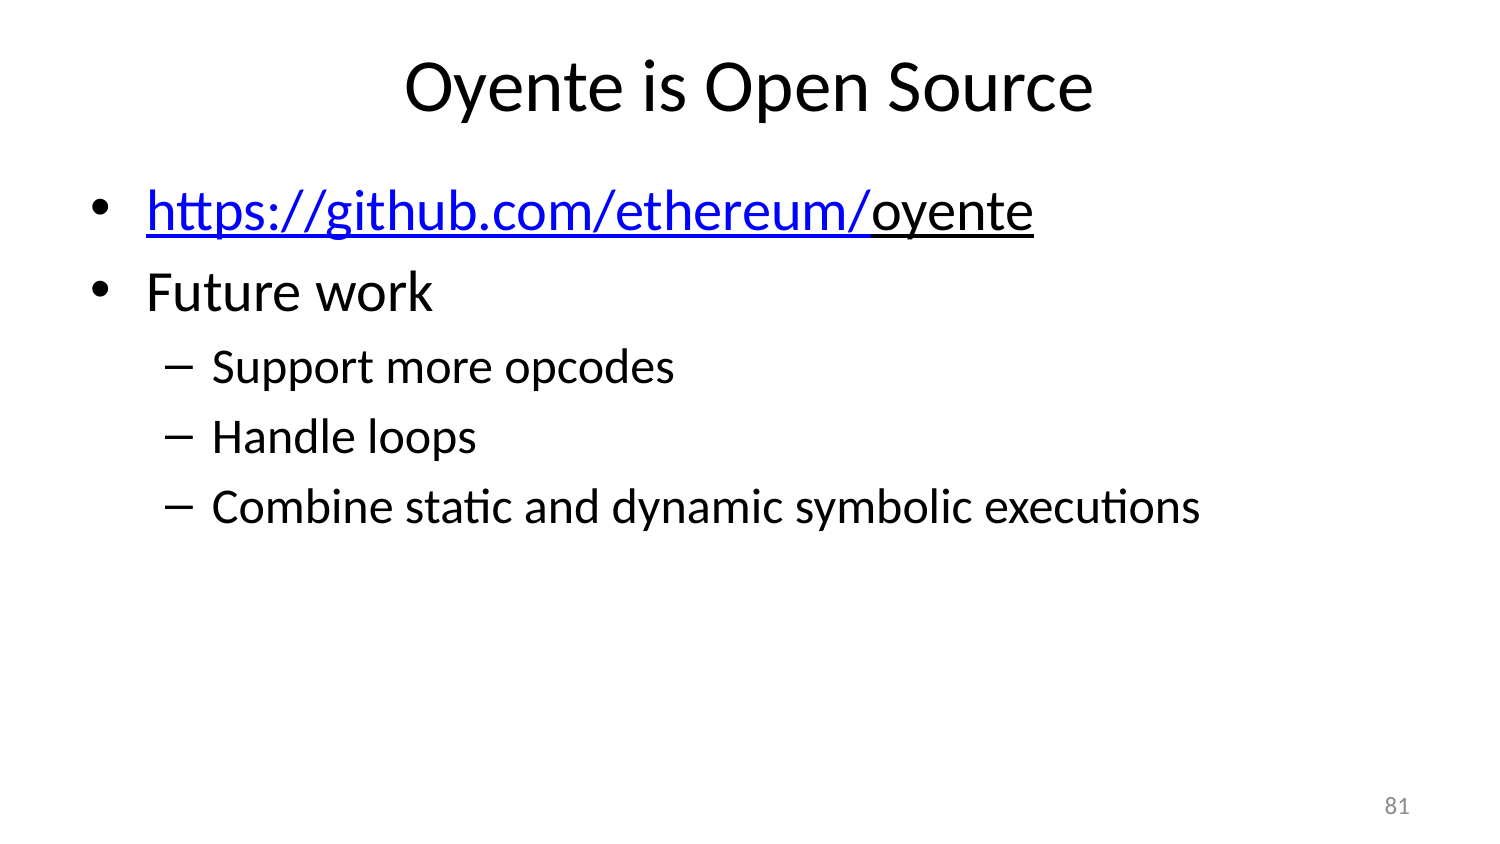

# Oyente is Open Source
https://github.com/ethereum/oyente
Future work
Support more opcodes
Handle loops
Combine static and dynamic symbolic executions
81